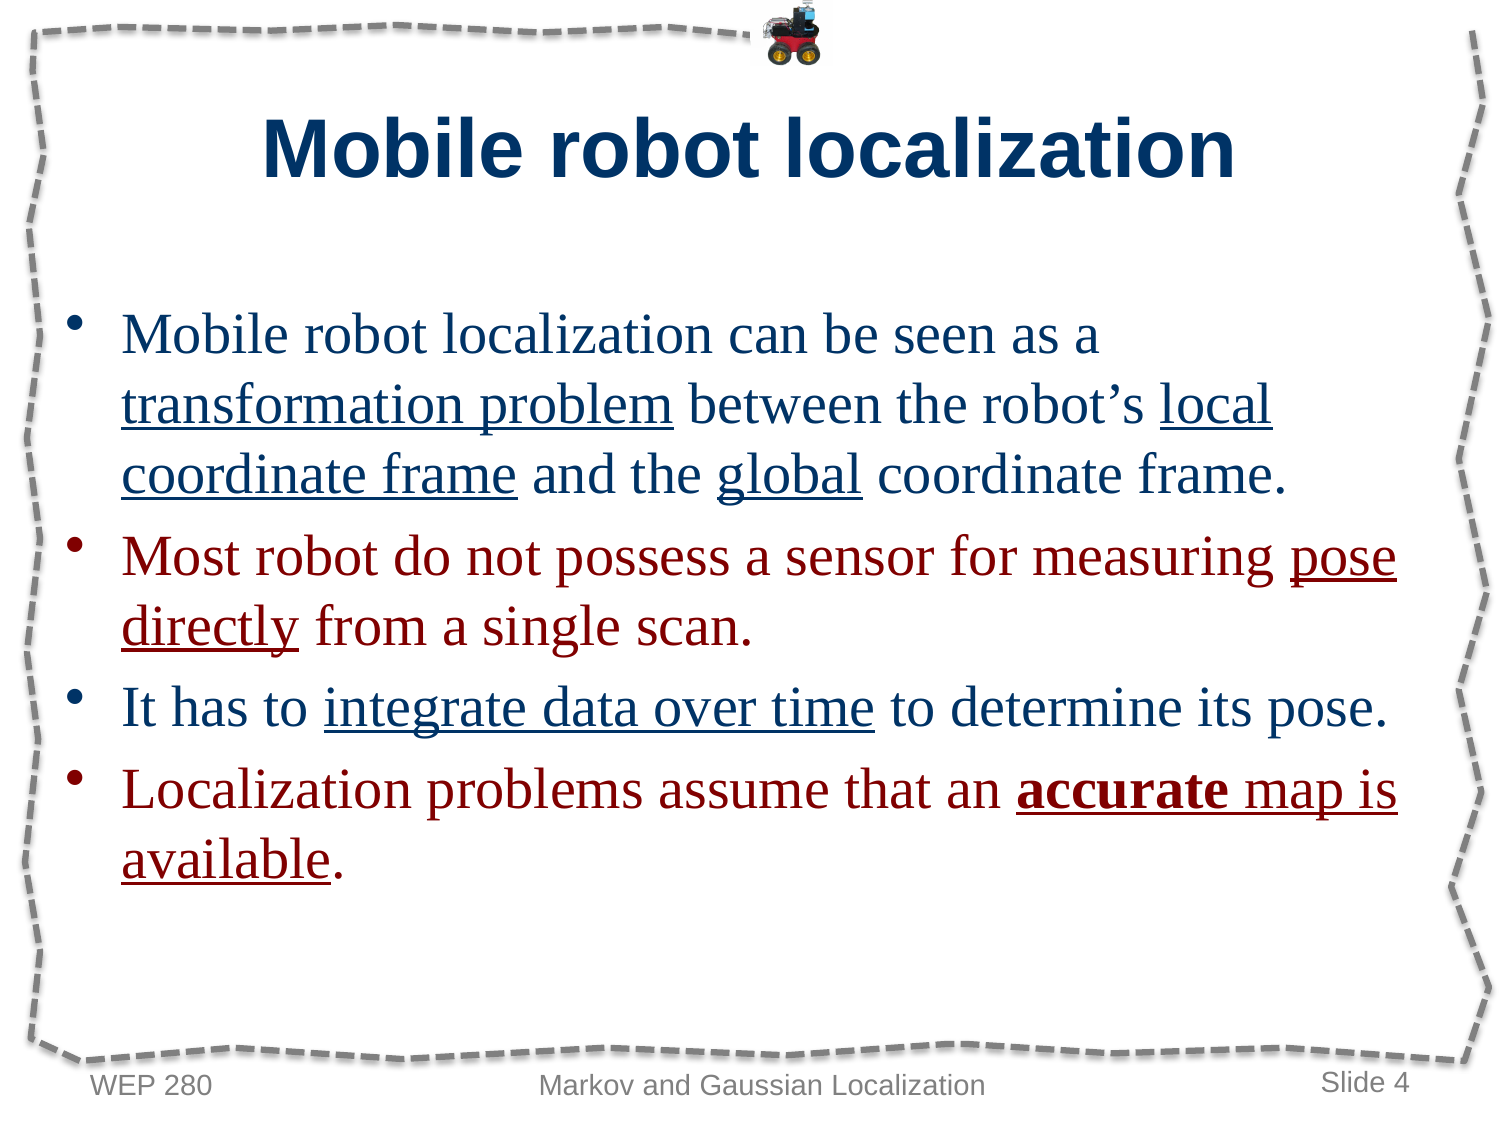

# Mobile robot localization
Mobile robot localization can be seen as a transformation problem between the robot’s local coordinate frame and the global coordinate frame.
Most robot do not possess a sensor for measuring pose directly from a single scan.
It has to integrate data over time to determine its pose.
Localization problems assume that an accurate map is available.

WEP 280
Markov and Gaussian Localization
Slide 4